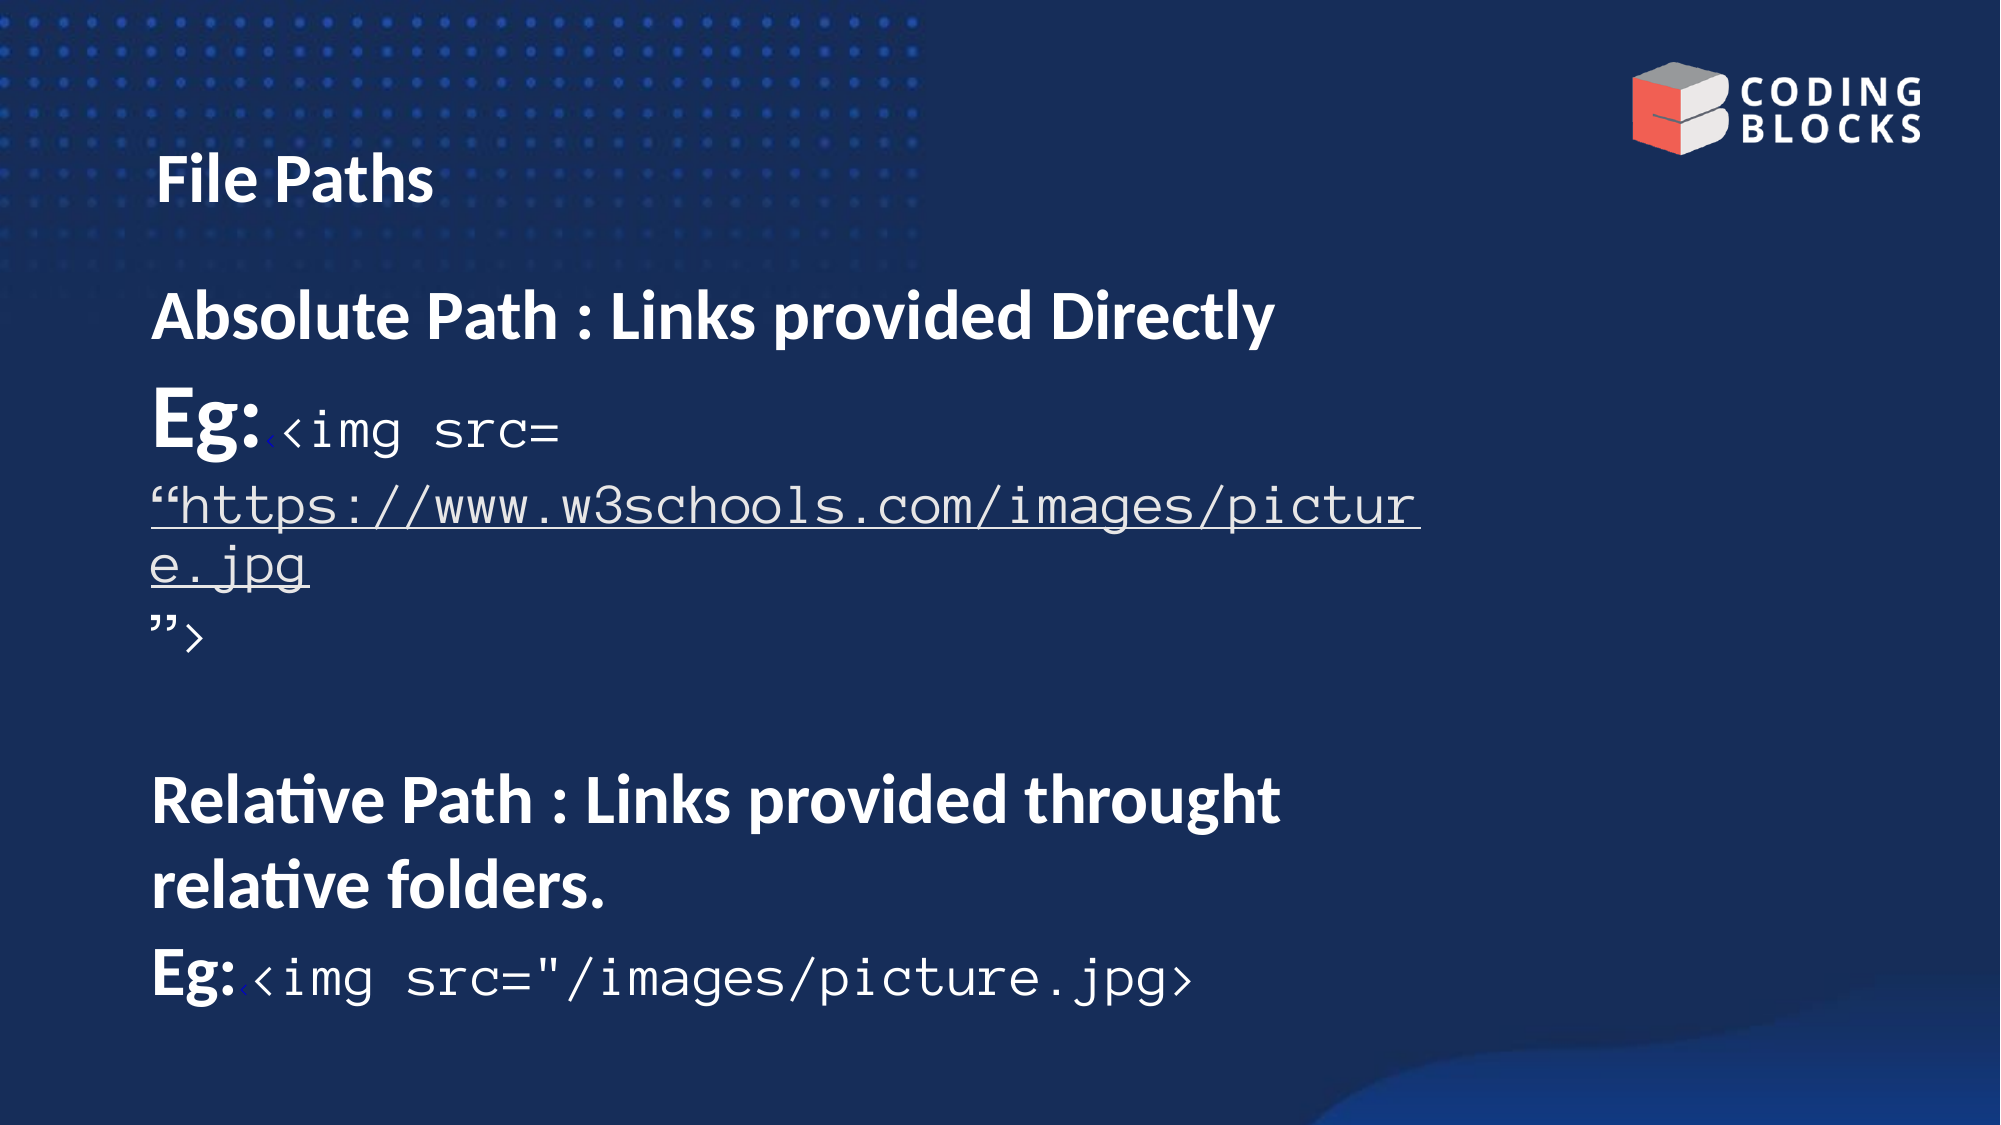

# File Paths
Absolute Path : Links provided Directly
Eg:<<img src=“https://www.w3schools.com/images/picture.jpg”>

Relative Path : Links provided throught relative folders.
Eg:<<img src="/images/picture.jpg>